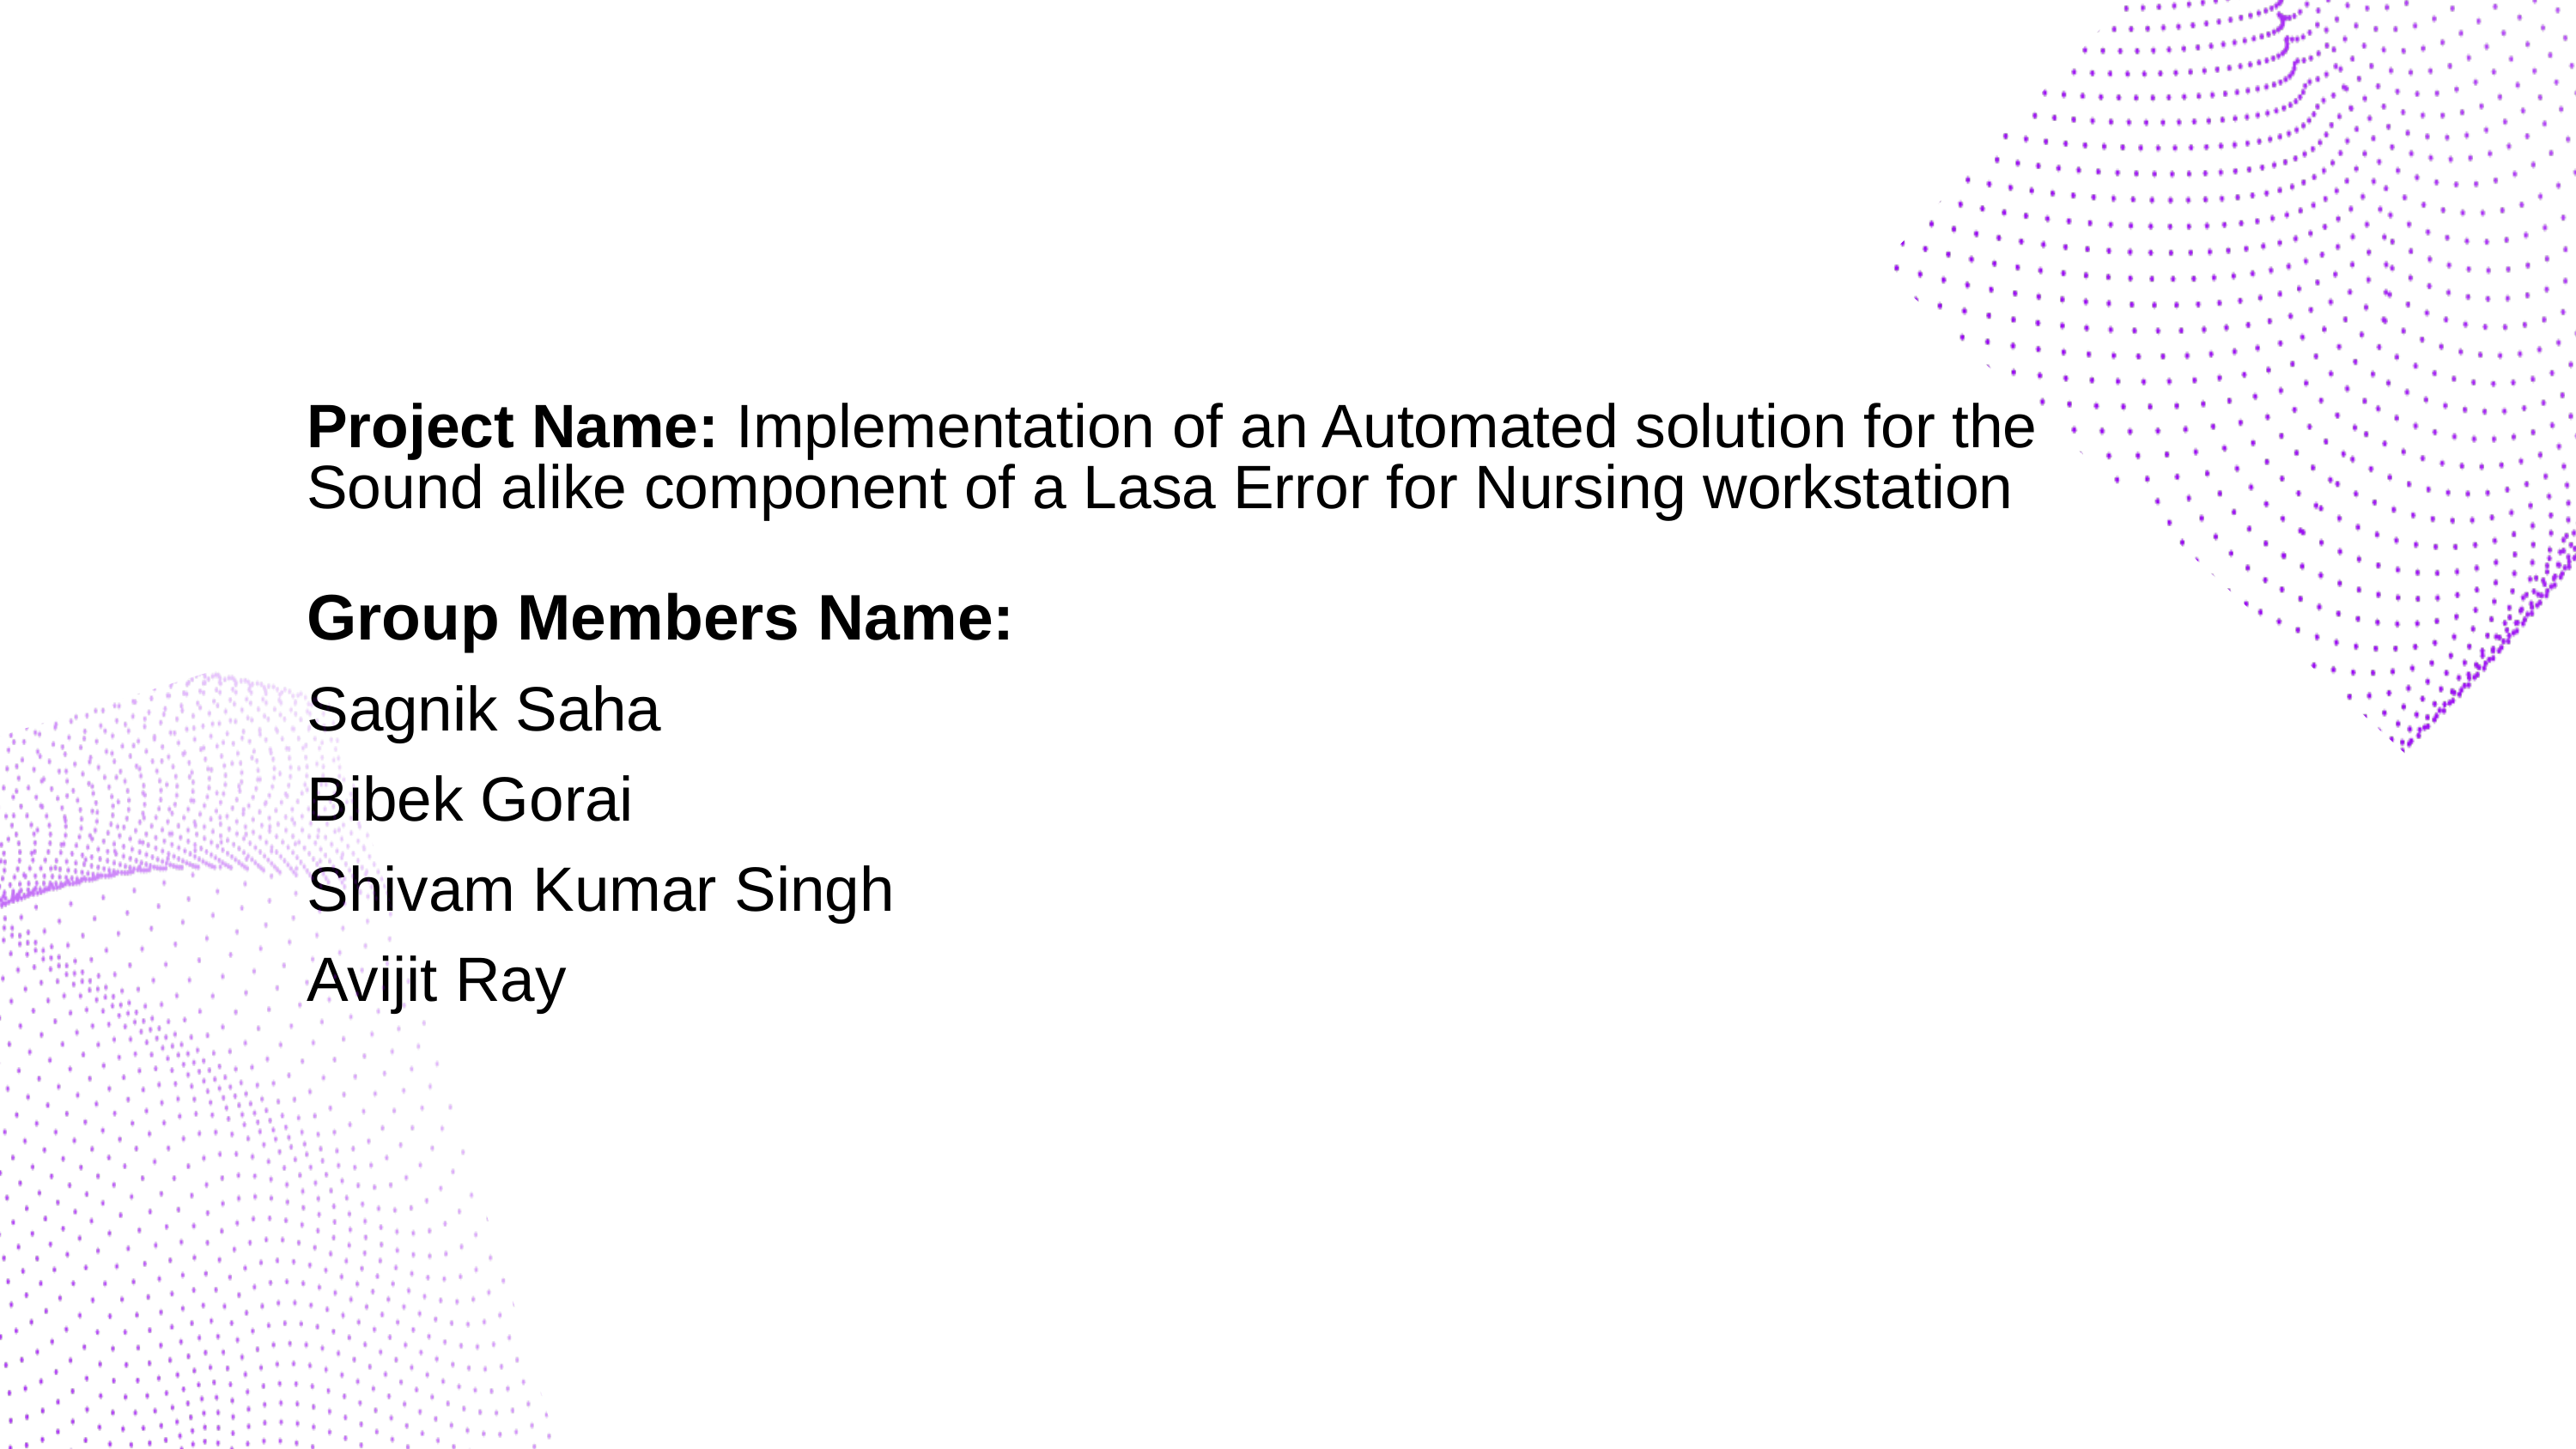

Project Name: Implementation of an Automated solution for the Sound alike component of a Lasa Error for Nursing workstation
Group Members Name:
Sagnik Saha
Bibek Gorai
Shivam Kumar Singh
Avijit Ray